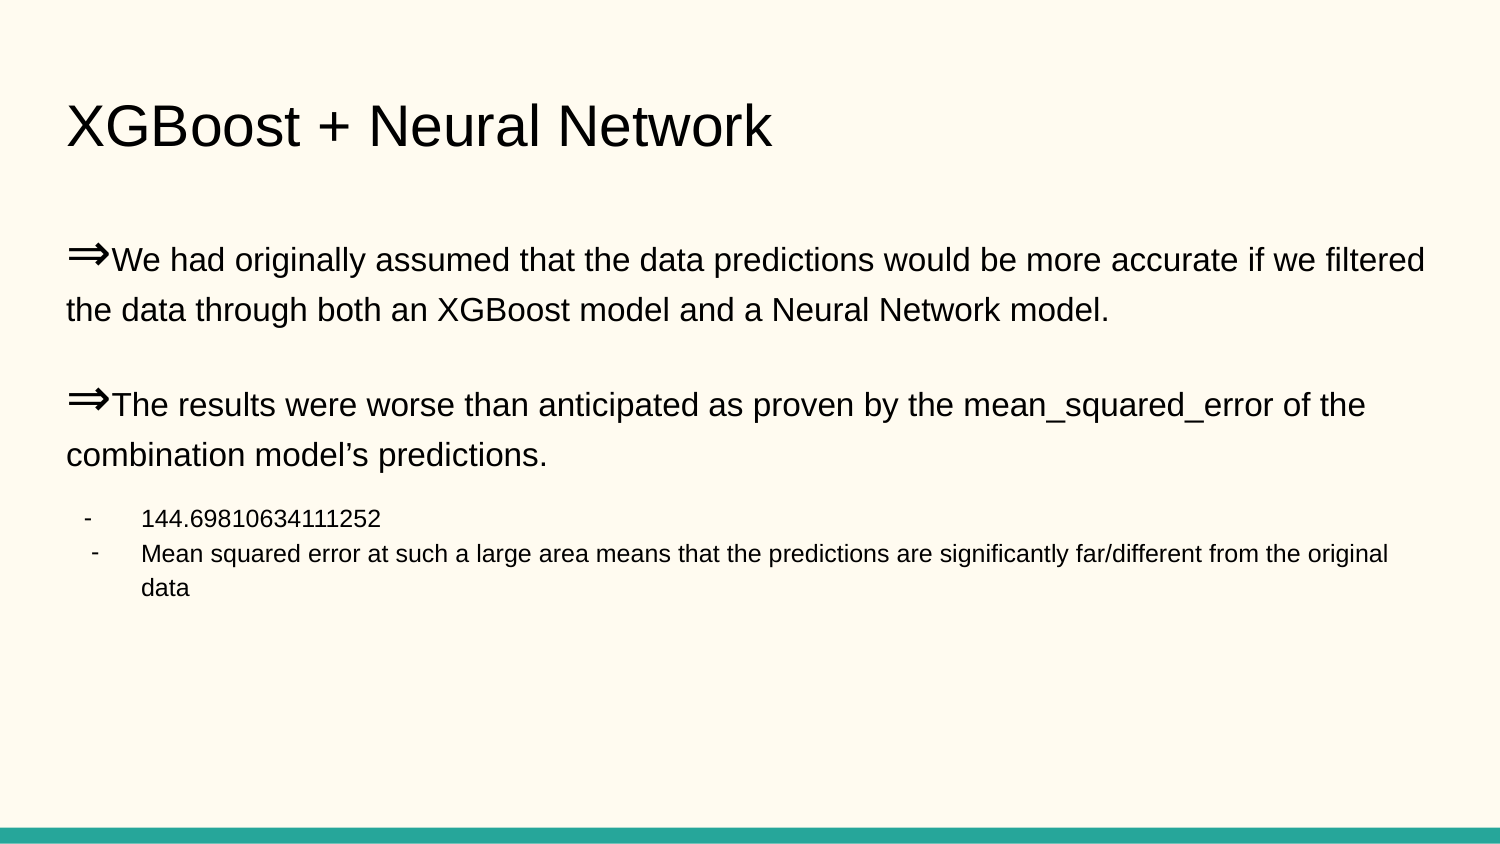

# XGBoost + Neural Network
⇒We had originally assumed that the data predictions would be more accurate if we filtered the data through both an XGBoost model and a Neural Network model.
⇒The results were worse than anticipated as proven by the mean_squared_error of the combination model’s predictions.
144.69810634111252
Mean squared error at such a large area means that the predictions are significantly far/different from the original data